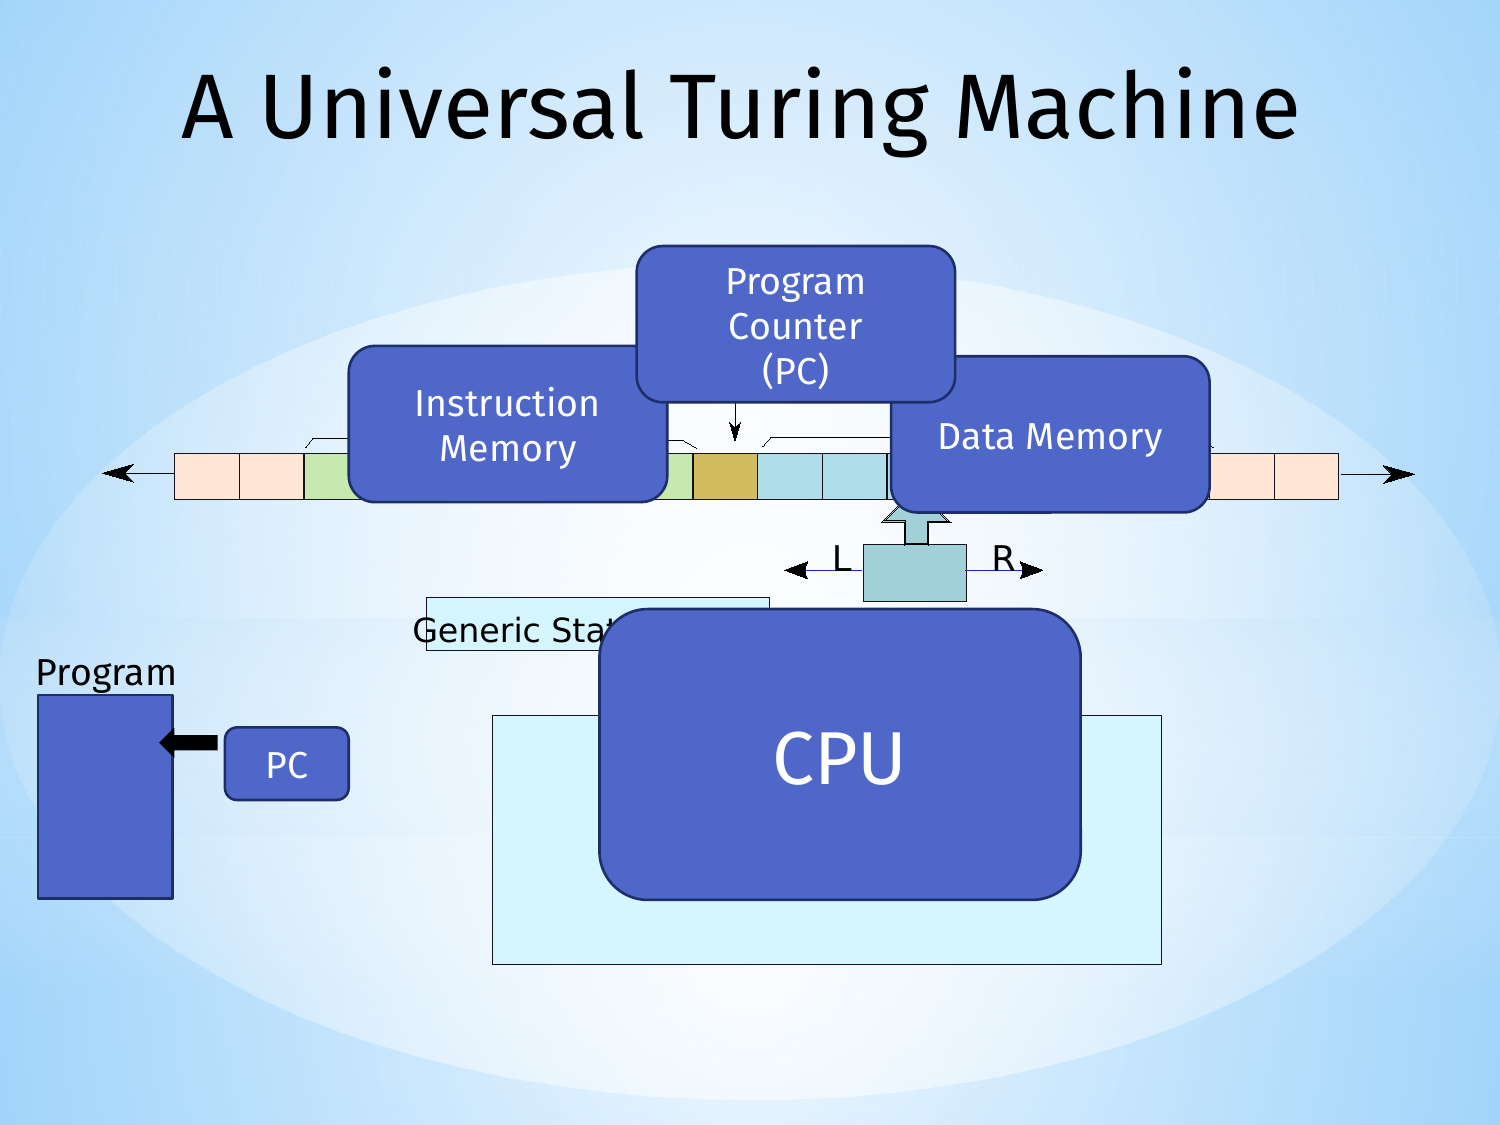

A Universal Turing Machine
Program Counter
(PC)

Instruction Memory
Simulated State Register
Data Memory
Work Area

Simulated Action Table

L
R

Tape Head
Generic State Register
CPU
Program

Generic Action Table

PC